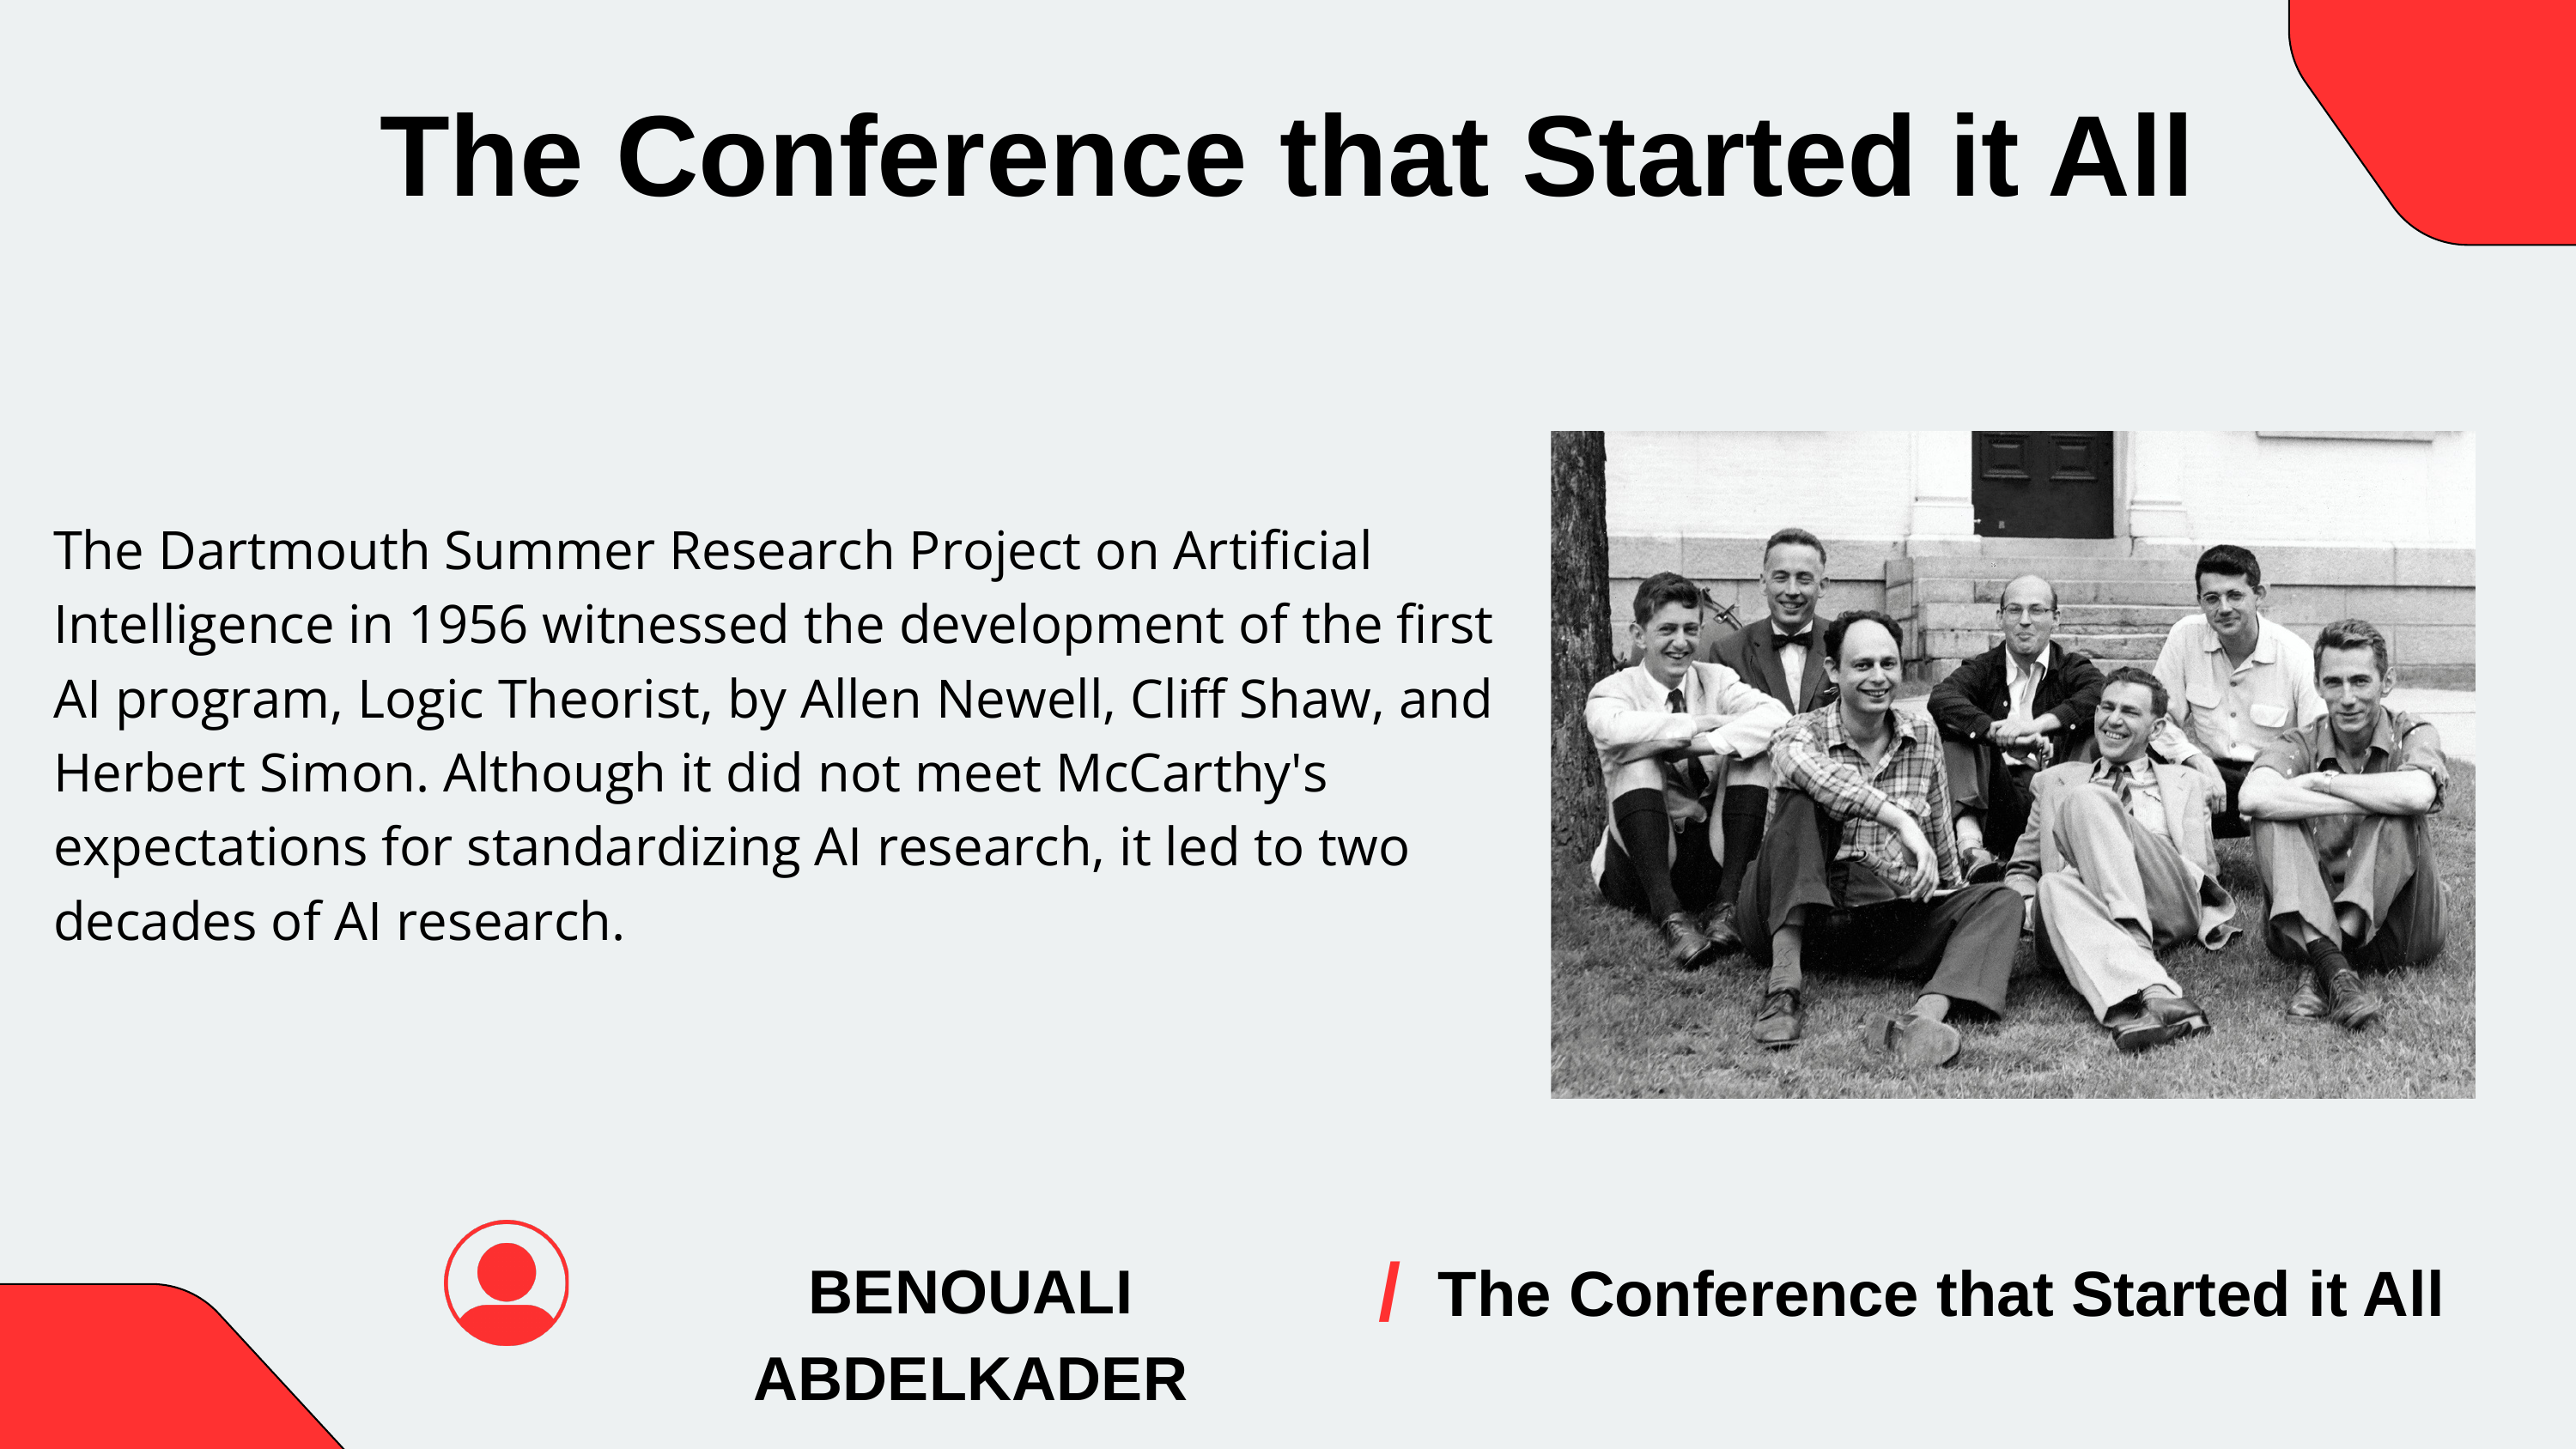

The Conference that Started it All

The Dartmouth Summer Research Project on Artificial Intelligence in 1956 witnessed the development of the first AI program, Logic Theorist, by Allen Newell, Cliff Shaw, and Herbert Simon. Although it did not meet McCarthy's expectations for standardizing AI research, it led to two
decades of AI research.

/
BENOUALI ABDELKADER
The Conference that Started it All